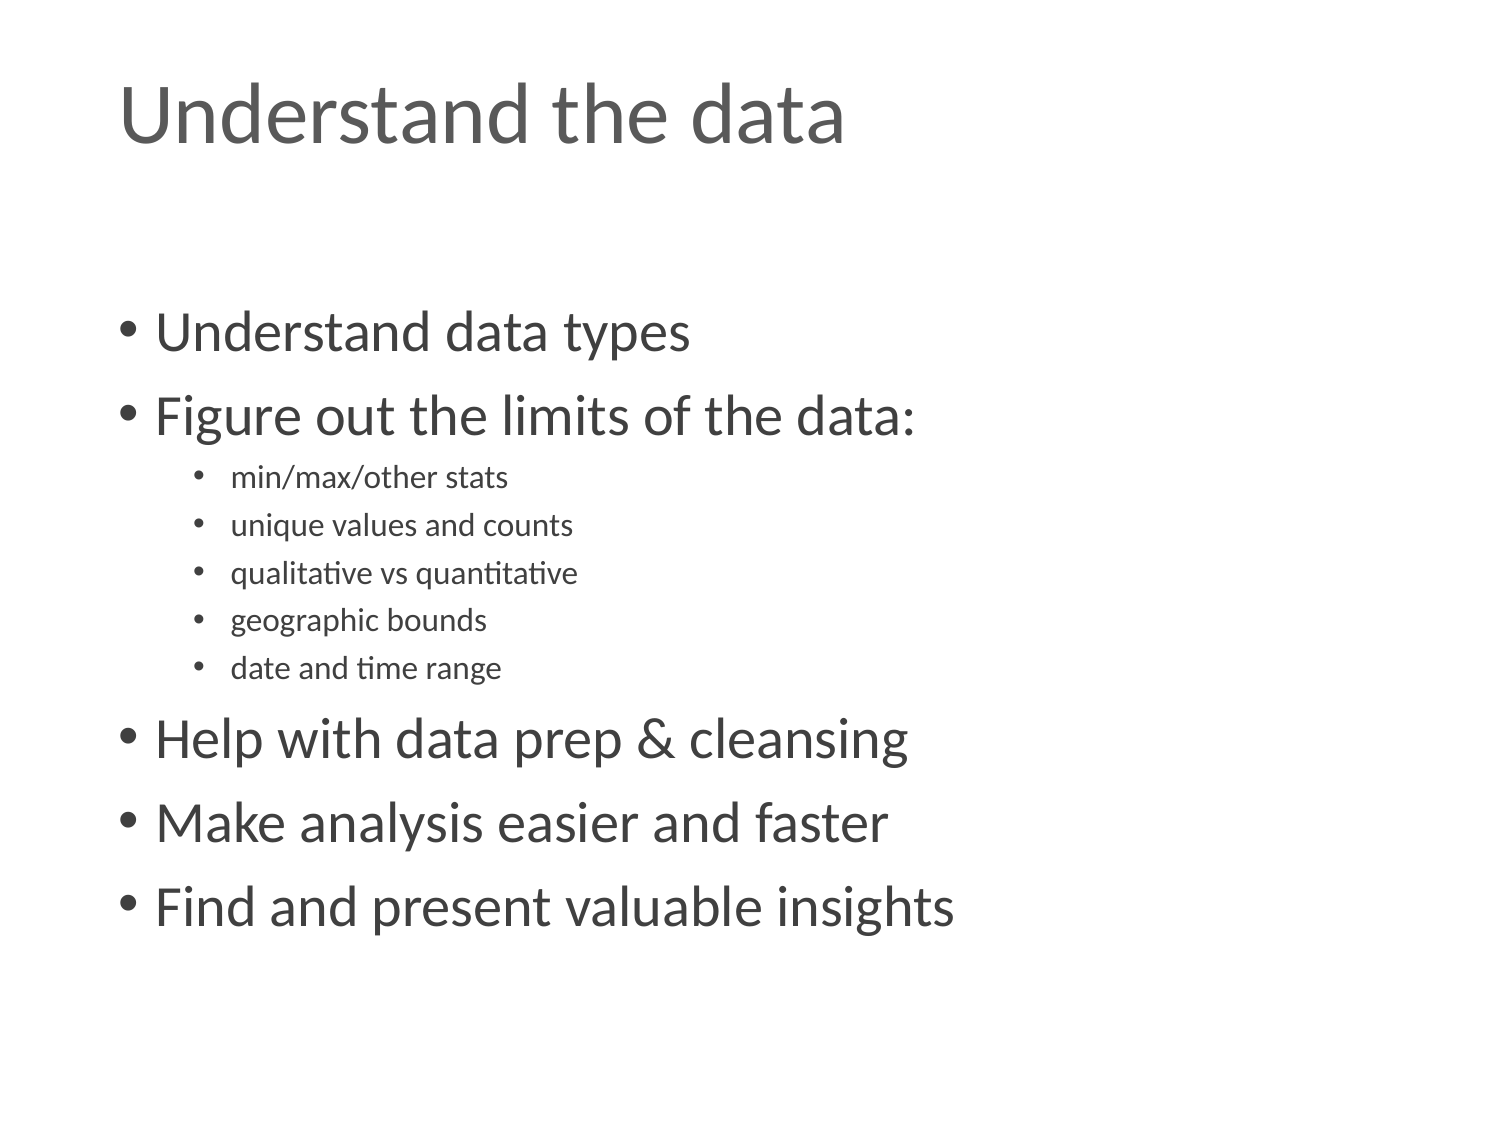

# Understand the data
Understand data types
Figure out the limits of the data:
min/max/other stats
unique values and counts
qualitative vs quantitative
geographic bounds
date and time range
Help with data prep & cleansing
Make analysis easier and faster
Find and present valuable insights